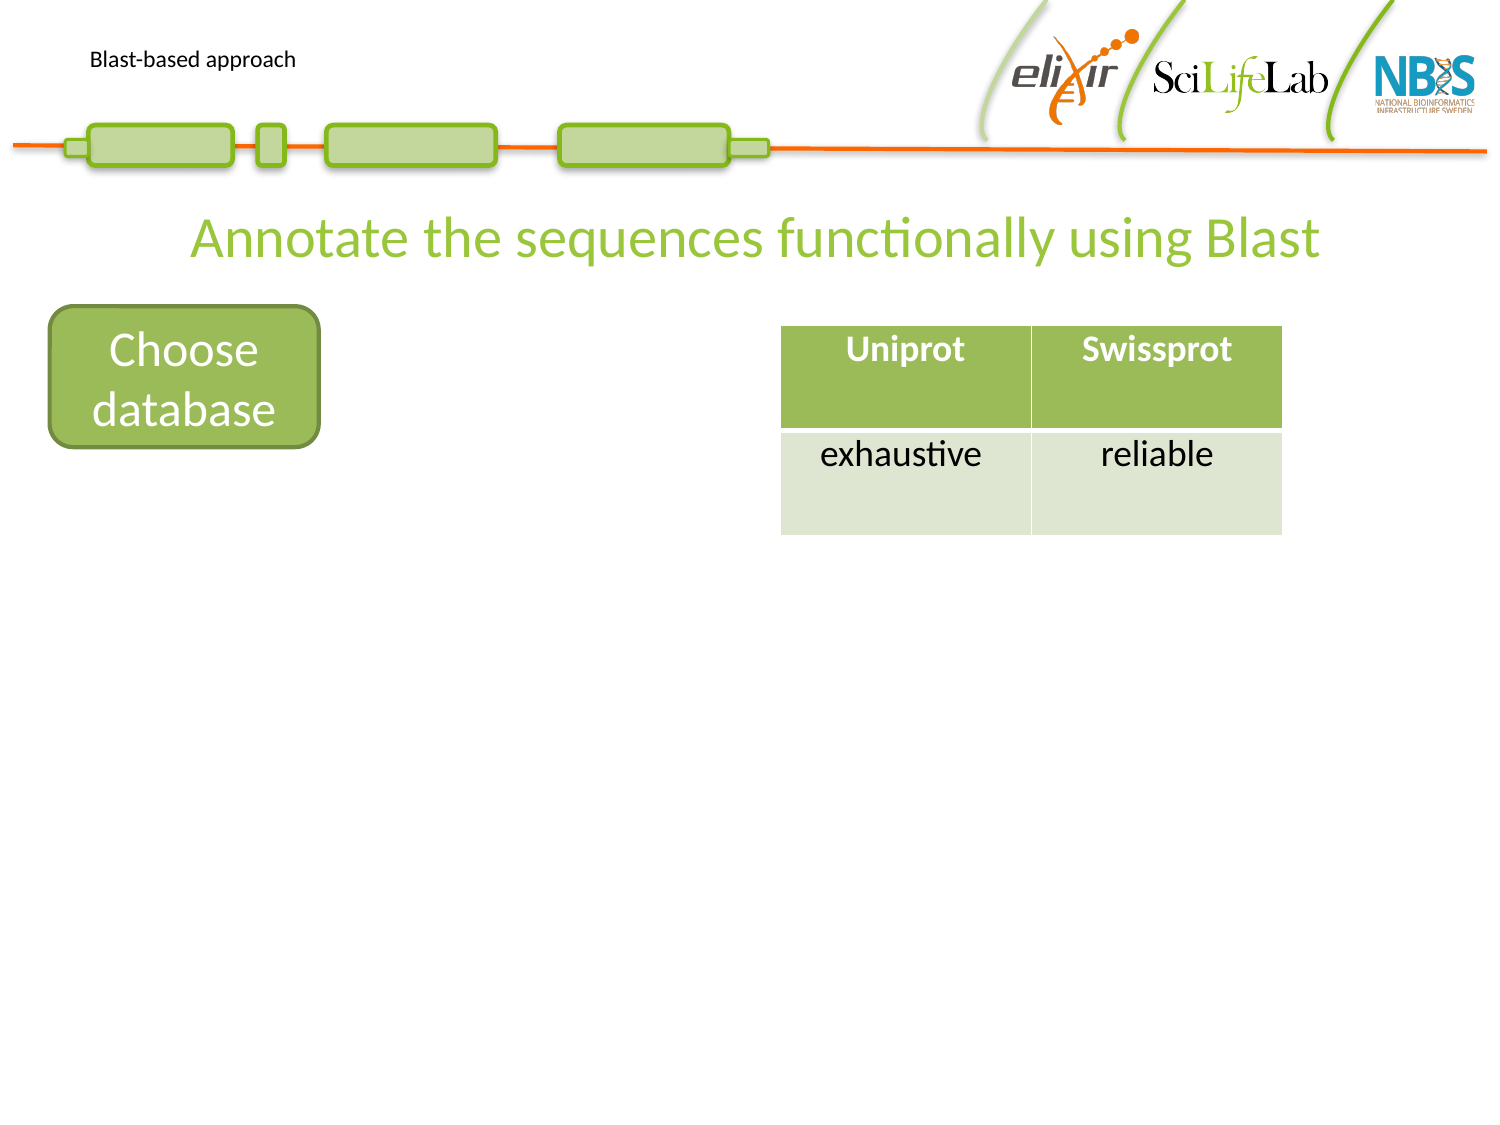

# Blast-based approach
Annotate the sequences functionally using Blast
Choose database
| Uniprot | Swissprot |
| --- | --- |
| exhaustive | reliable |